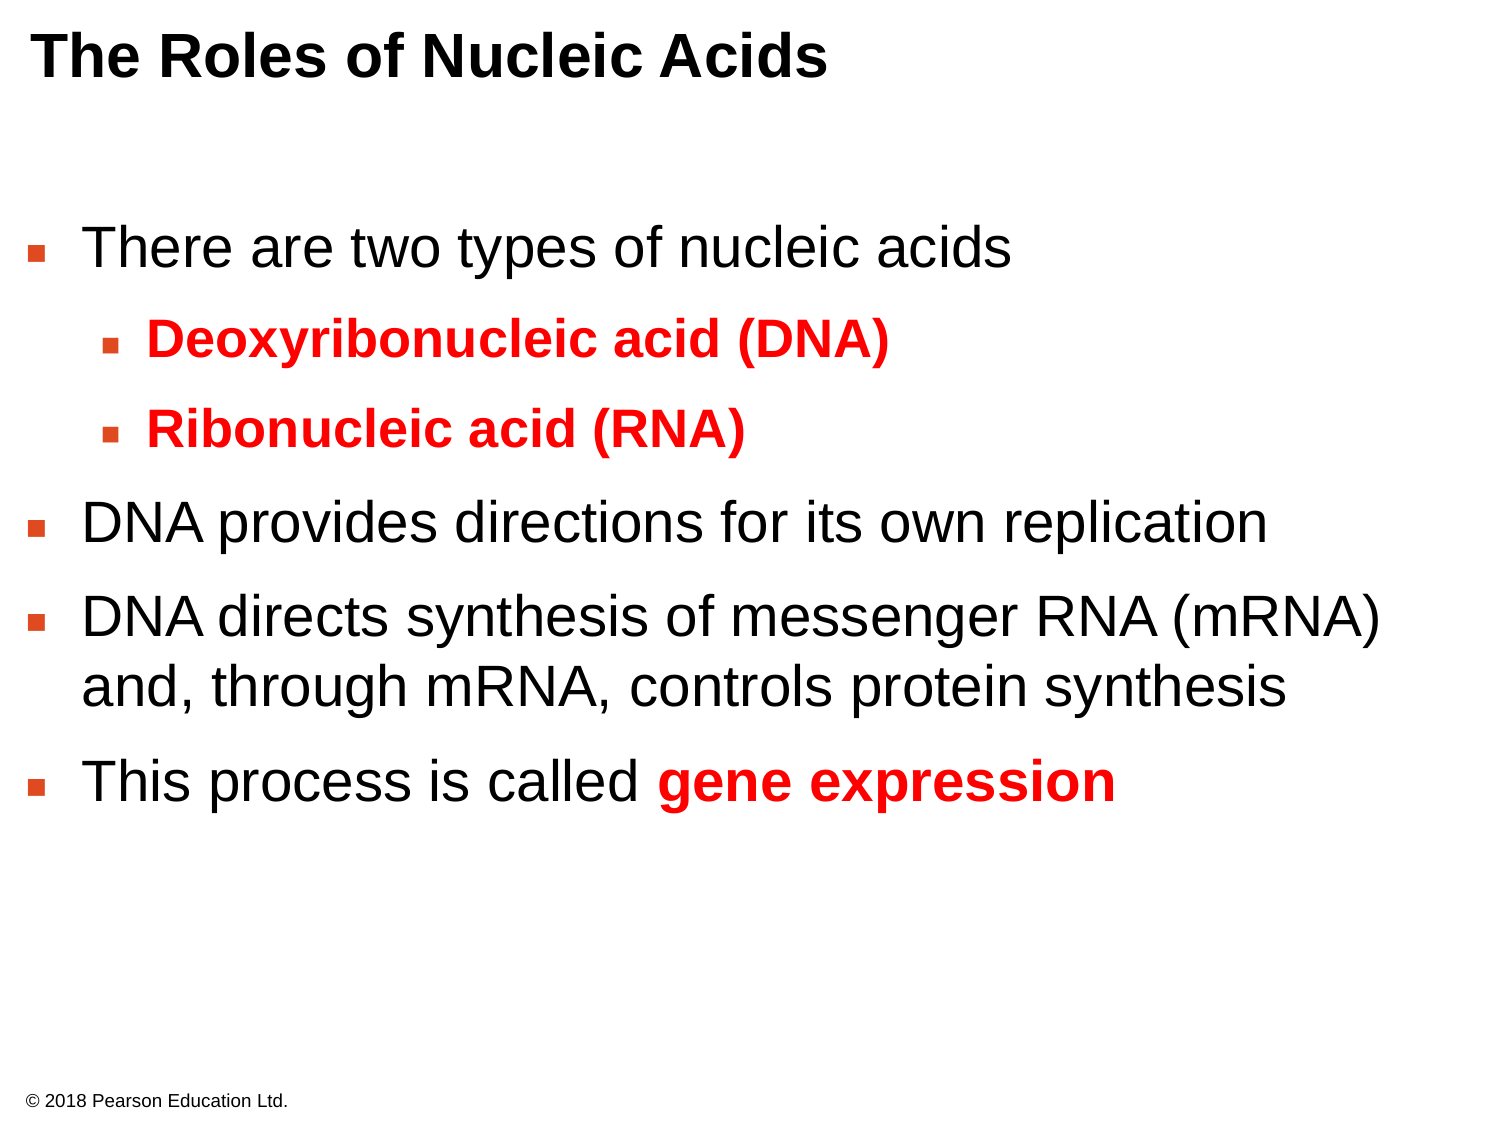

# The Roles of Nucleic Acids
There are two types of nucleic acids
Deoxyribonucleic acid (DNA)
Ribonucleic acid (RNA)
DNA provides directions for its own replication
DNA directs synthesis of messenger RNA (mRNA) and, through mRNA, controls protein synthesis
This process is called gene expression
© 2018 Pearson Education Ltd.